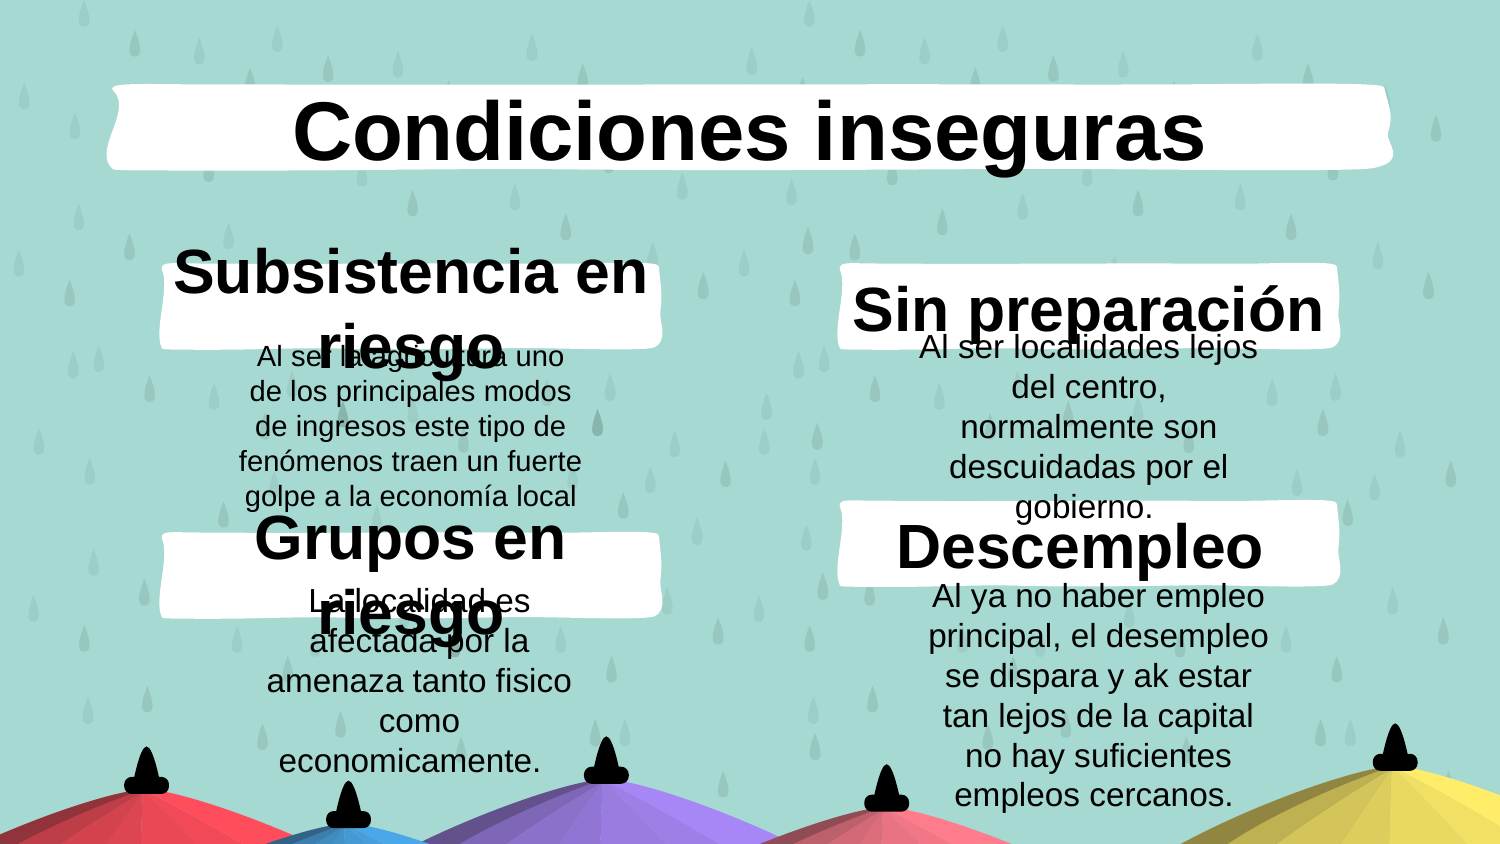

Condiciones inseguras

# Subsistencia en riesgo
Sin preparación
Al ser la agricultura uno de los principales modos de ingresos este tipo de fenómenos traen un fuerte golpe a la economía local
Al ser localidades lejos del centro, normalmente son descuidadas por el gobierno.

Descempleo
Grupos en riesgo

La localidad es afectada por la amenaza tanto fisico como economicamente.
Al ya no haber empleo principal, el desempleo se dispara y ak estar tan lejos de la capital no hay suficientes empleos cercanos.